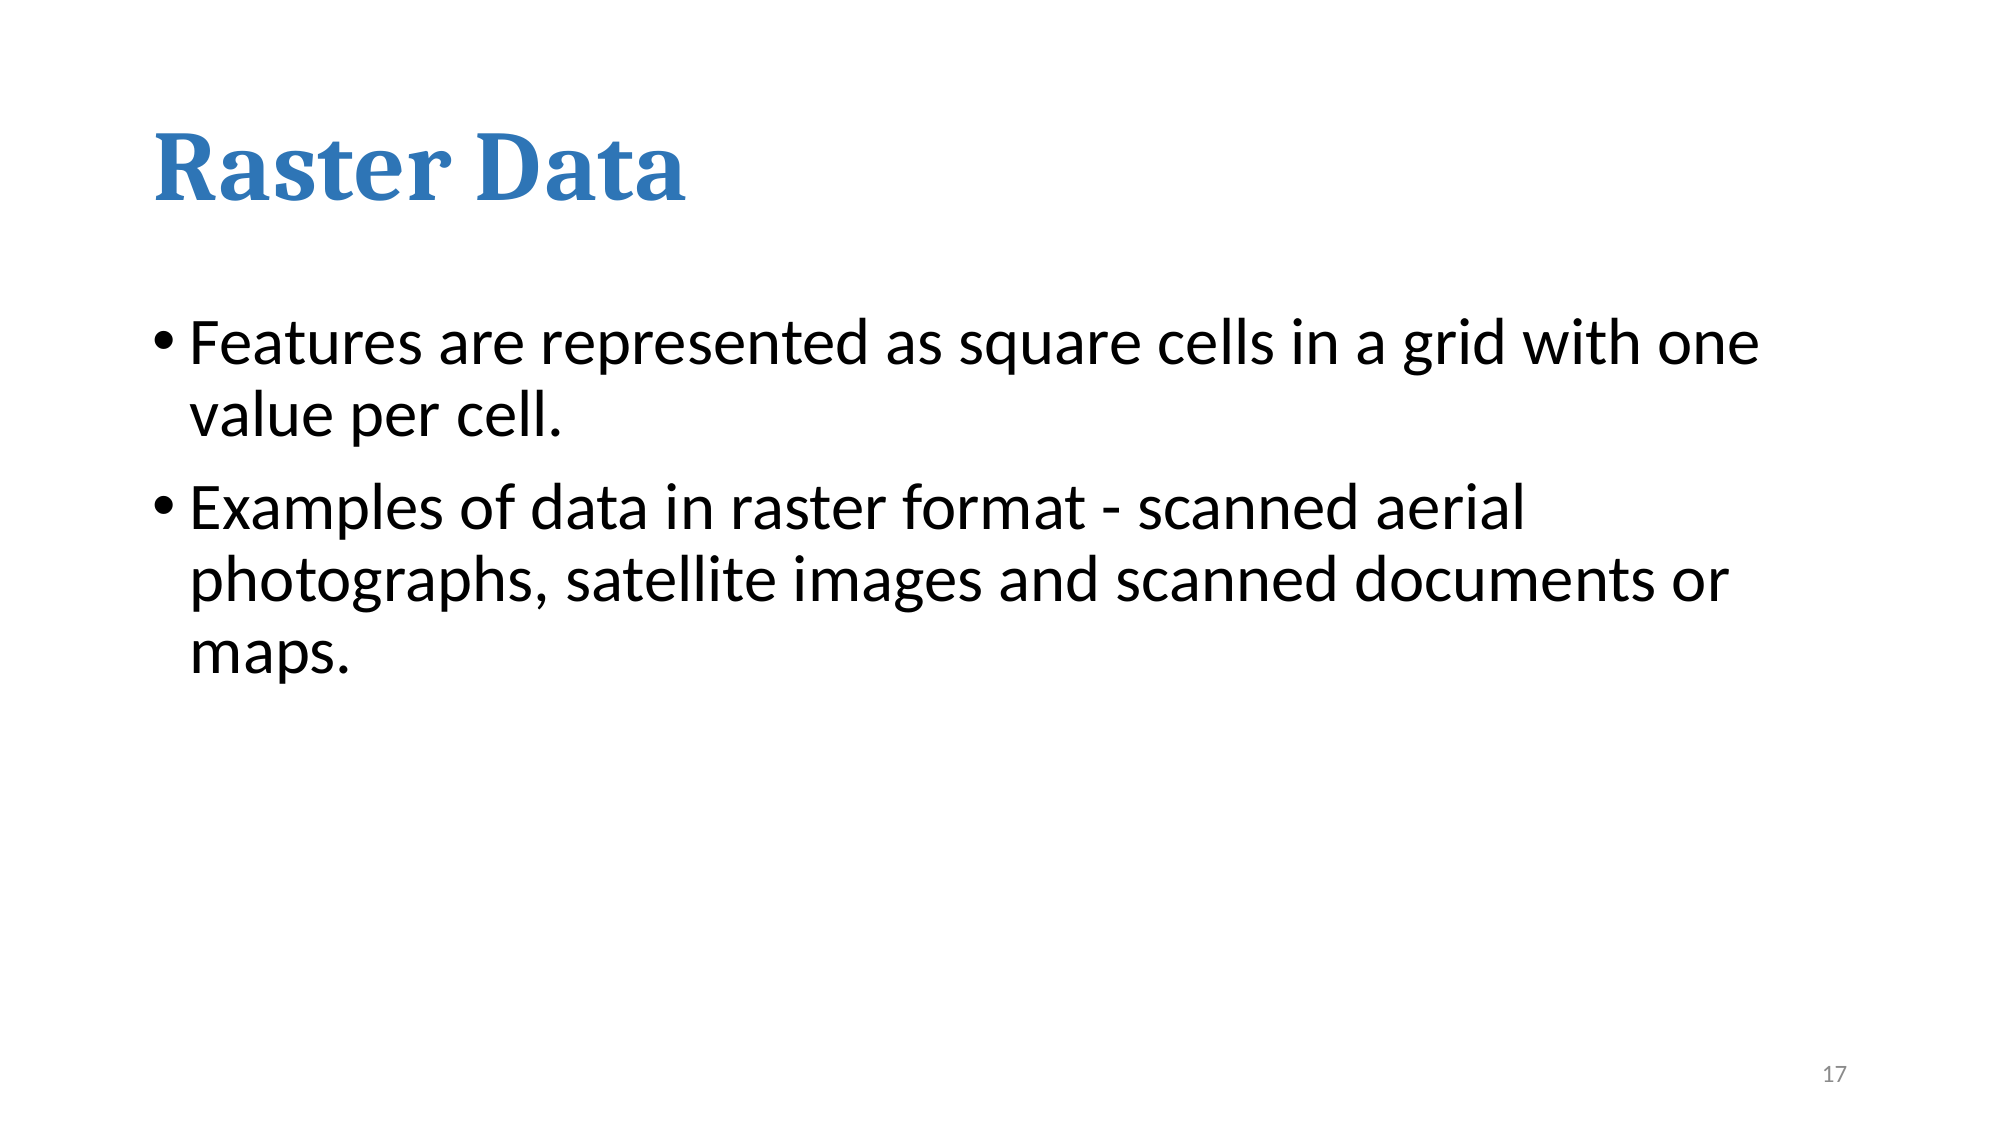

# Raster Data
Features are represented as square cells in a grid with one value per cell.
Examples of data in raster format - scanned aerial photographs, satellite images and scanned documents or maps.

17